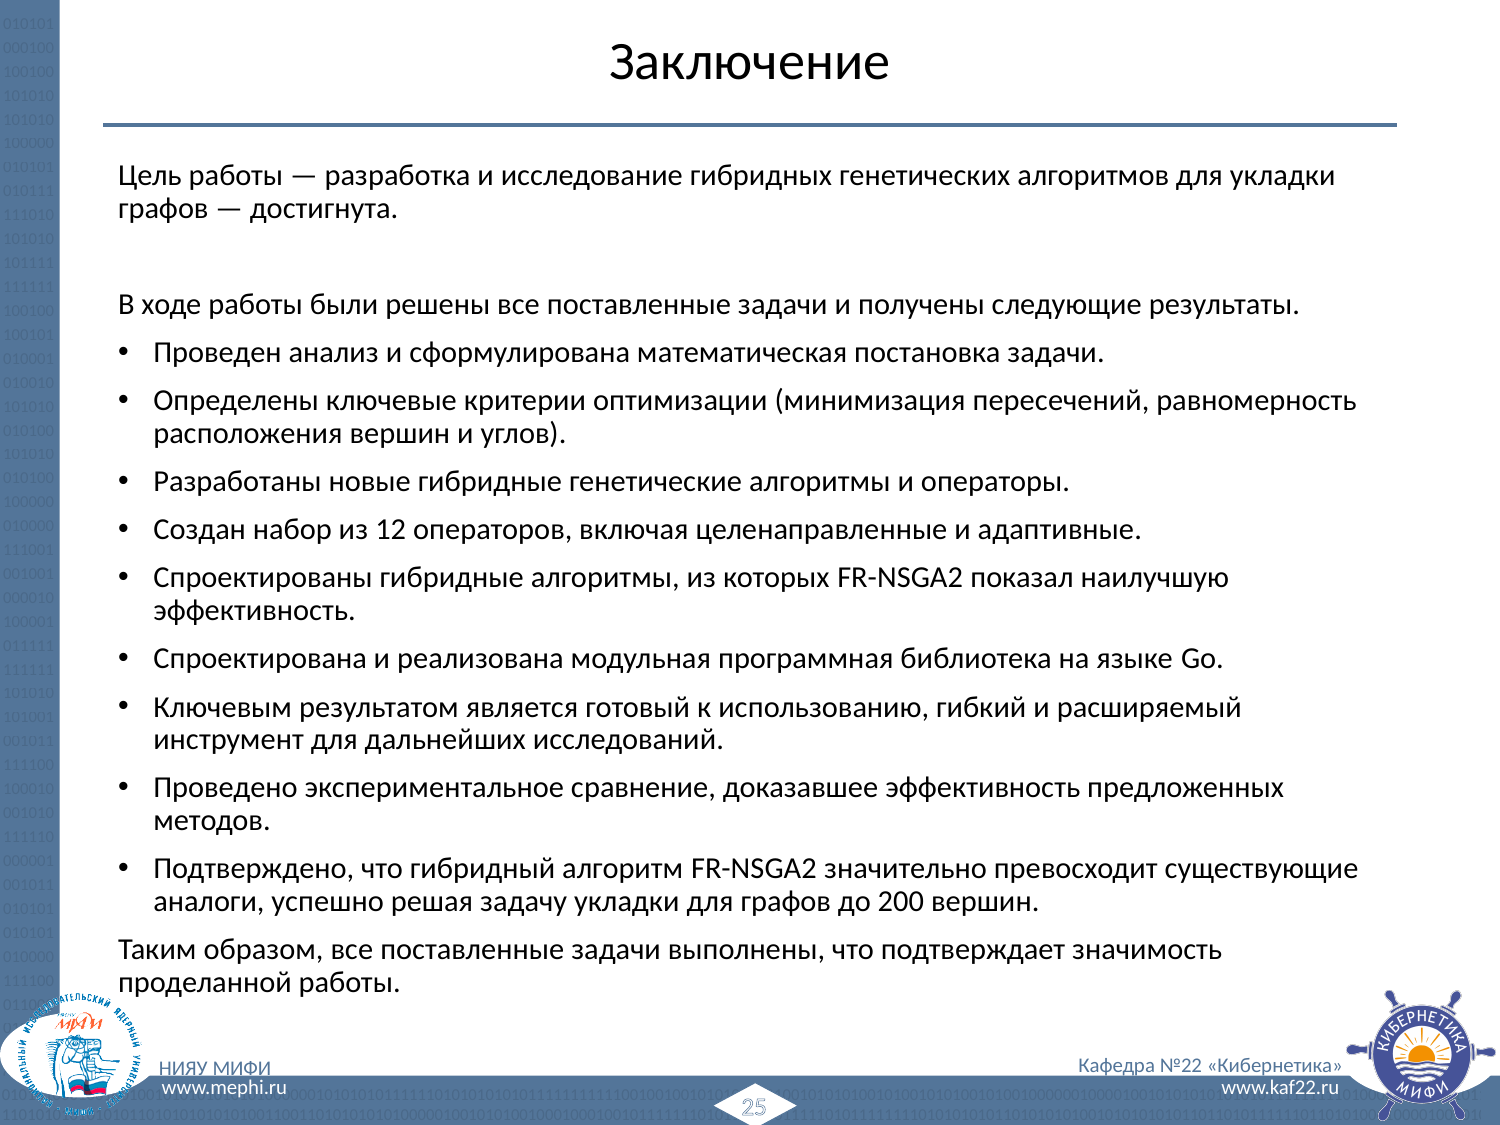

# Заключение
Цель работы — разработка и исследование гибридных генетических алгоритмов для укладки графов — достигнута.

В ходе работы были решены все поставленные задачи и получены следующие результаты.
Проведен анализ и сформулирована математическая постановка задачи.
Определены ключевые критерии оптимизации (минимизация пересечений, равномерность расположения вершин и углов).
Разработаны новые гибридные генетические алгоритмы и операторы.
Создан набор из 12 операторов, включая целенаправленные и адаптивные.
Спроектированы гибридные алгоритмы, из которых FR-NSGA2 показал наилучшую эффективность.
Спроектирована и реализована модульная программная библиотека на языке Go.
Ключевым результатом является готовый к использованию, гибкий и расширяемый инструмент для дальнейших исследований.
Проведено экспериментальное сравнение, доказавшее эффективность предложенных методов.
Подтверждено, что гибридный алгоритм FR-NSGA2 значительно превосходит существующие аналоги, успешно решая задачу укладки для графов до 200 вершин.
Таким образом, все поставленные задачи выполнены, что подтверждает значимость проделанной работы.
25